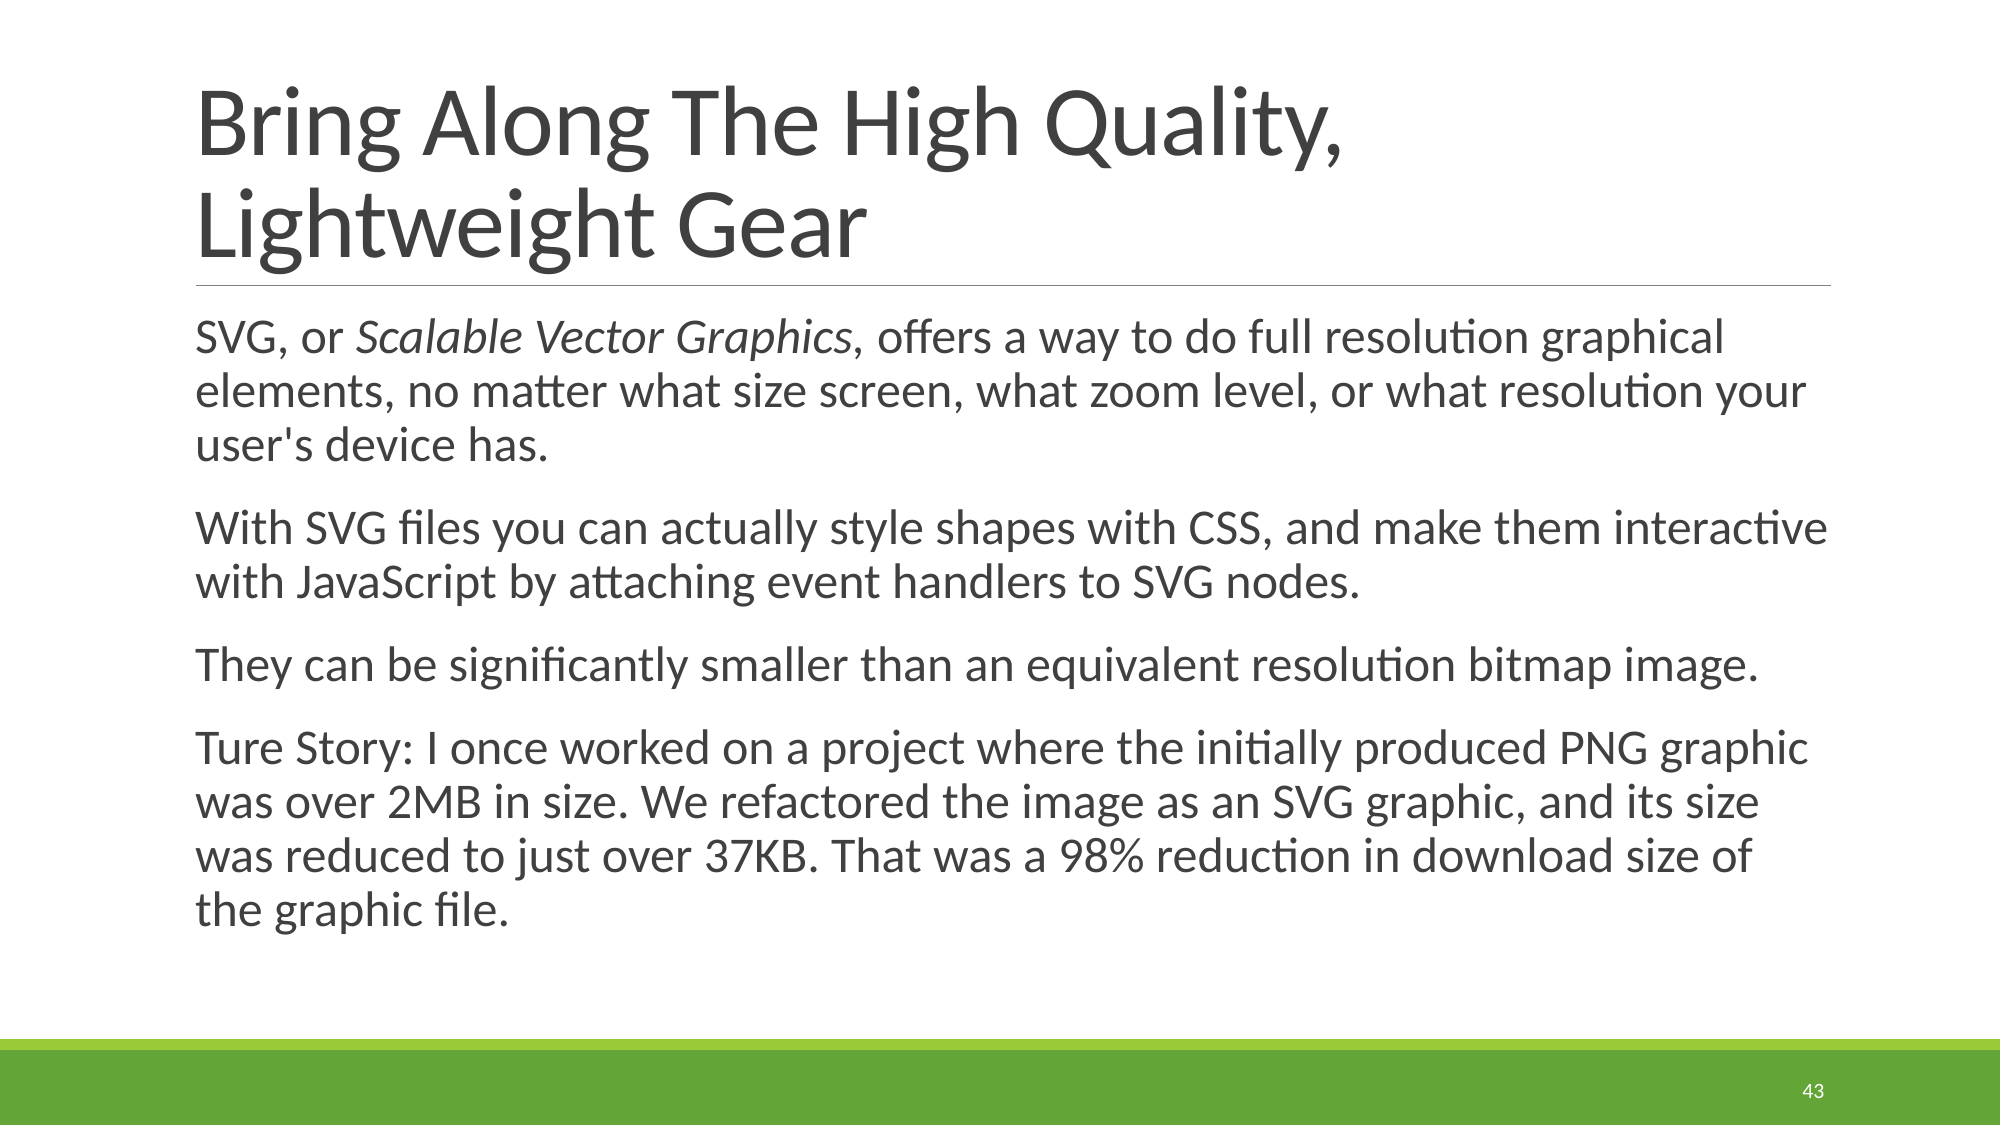

# Bring Along The High Quality, Lightweight Gear
SVG, or Scalable Vector Graphics, offers a way to do full resolution graphical elements, no matter what size screen, what zoom level, or what resolution your user's device has.
With SVG files you can actually style shapes with CSS, and make them interactive with JavaScript by attaching event handlers to SVG nodes.
They can be significantly smaller than an equivalent resolution bitmap image.
Ture Story: I once worked on a project where the initially produced PNG graphic was over 2MB in size. We refactored the image as an SVG graphic, and its size was reduced to just over 37KB. That was a 98% reduction in download size of the graphic file.
43